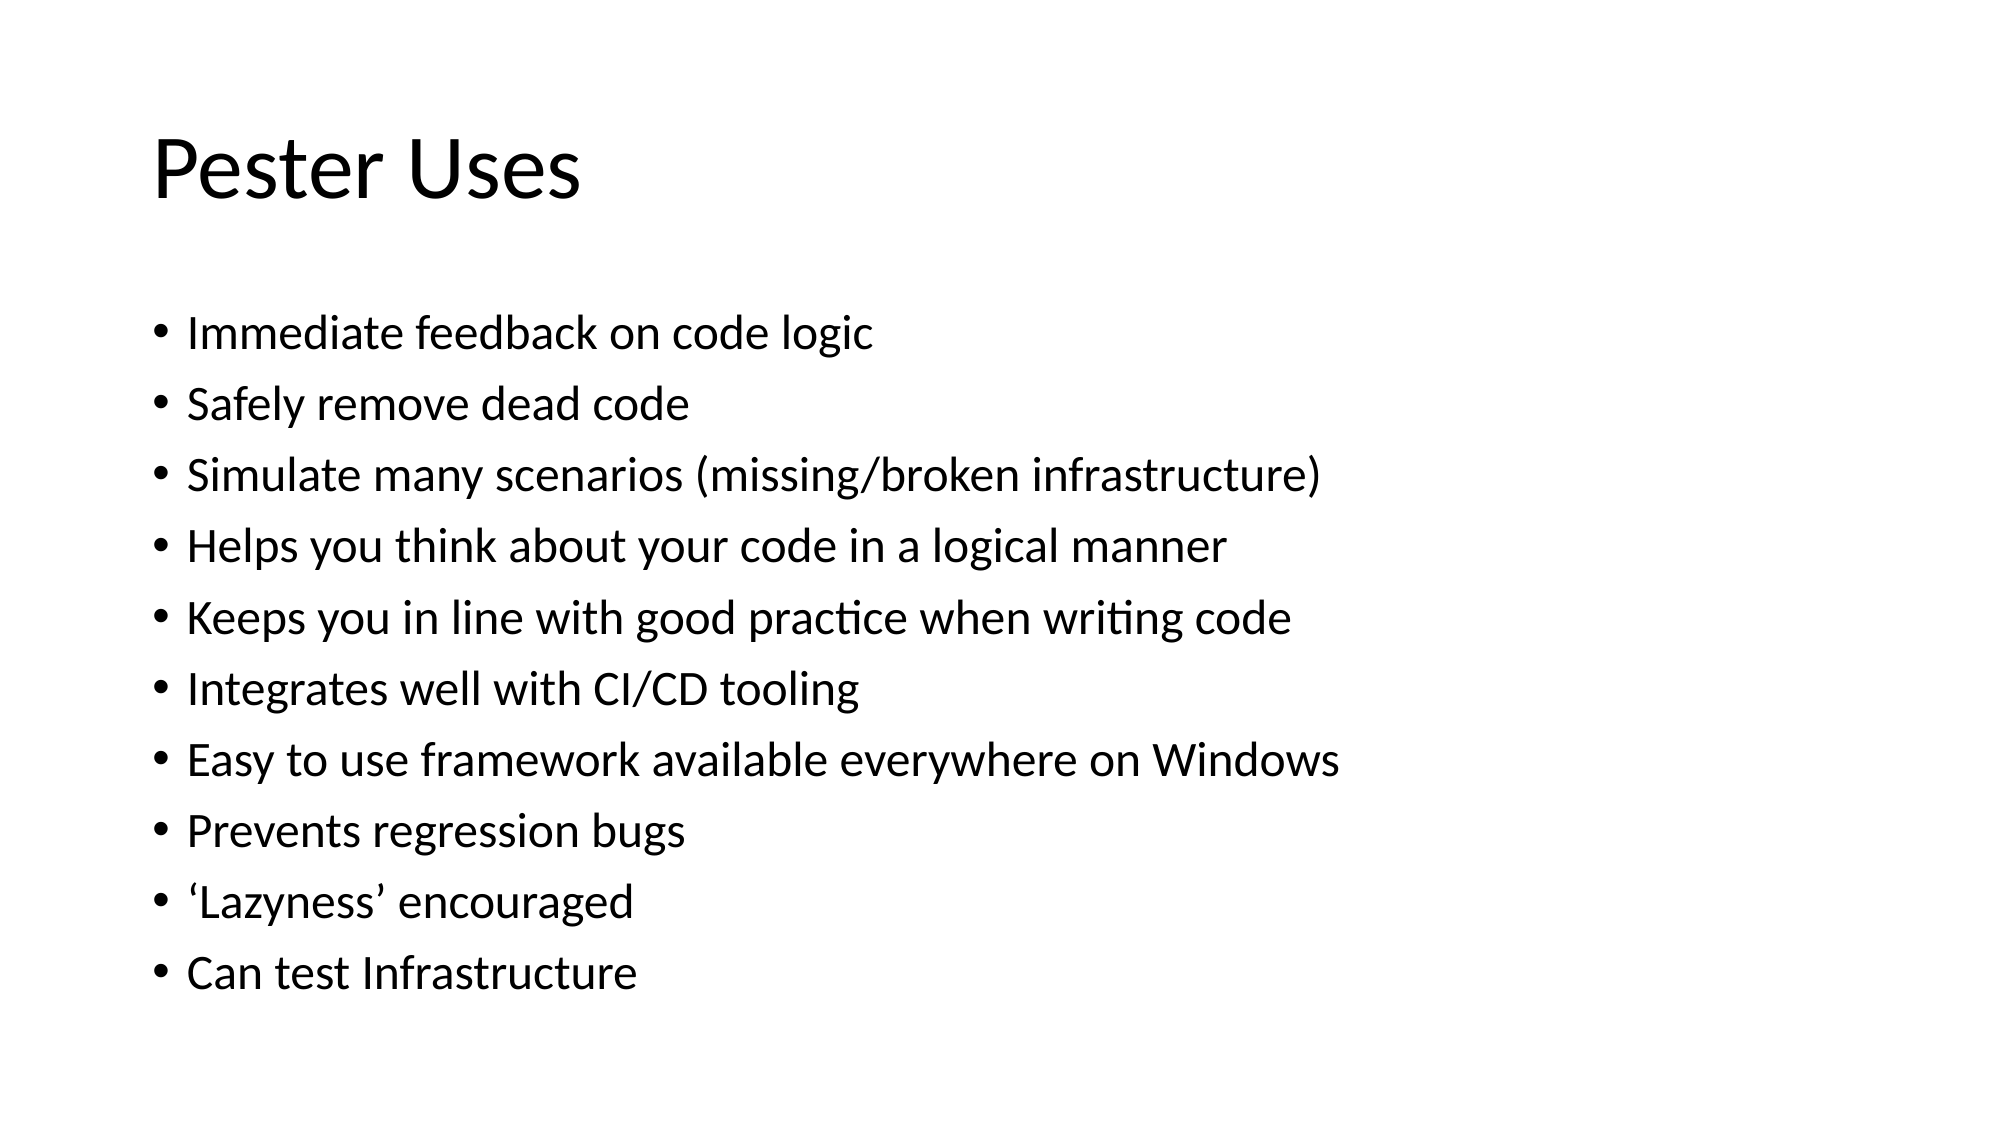

# Pester Uses
Immediate feedback on code logic
Safely remove dead code
Simulate many scenarios (missing/broken infrastructure)
Helps you think about your code in a logical manner
Keeps you in line with good practice when writing code
Integrates well with CI/CD tooling
Easy to use framework available everywhere on Windows
Prevents regression bugs
‘Lazyness’ encouraged
Can test Infrastructure